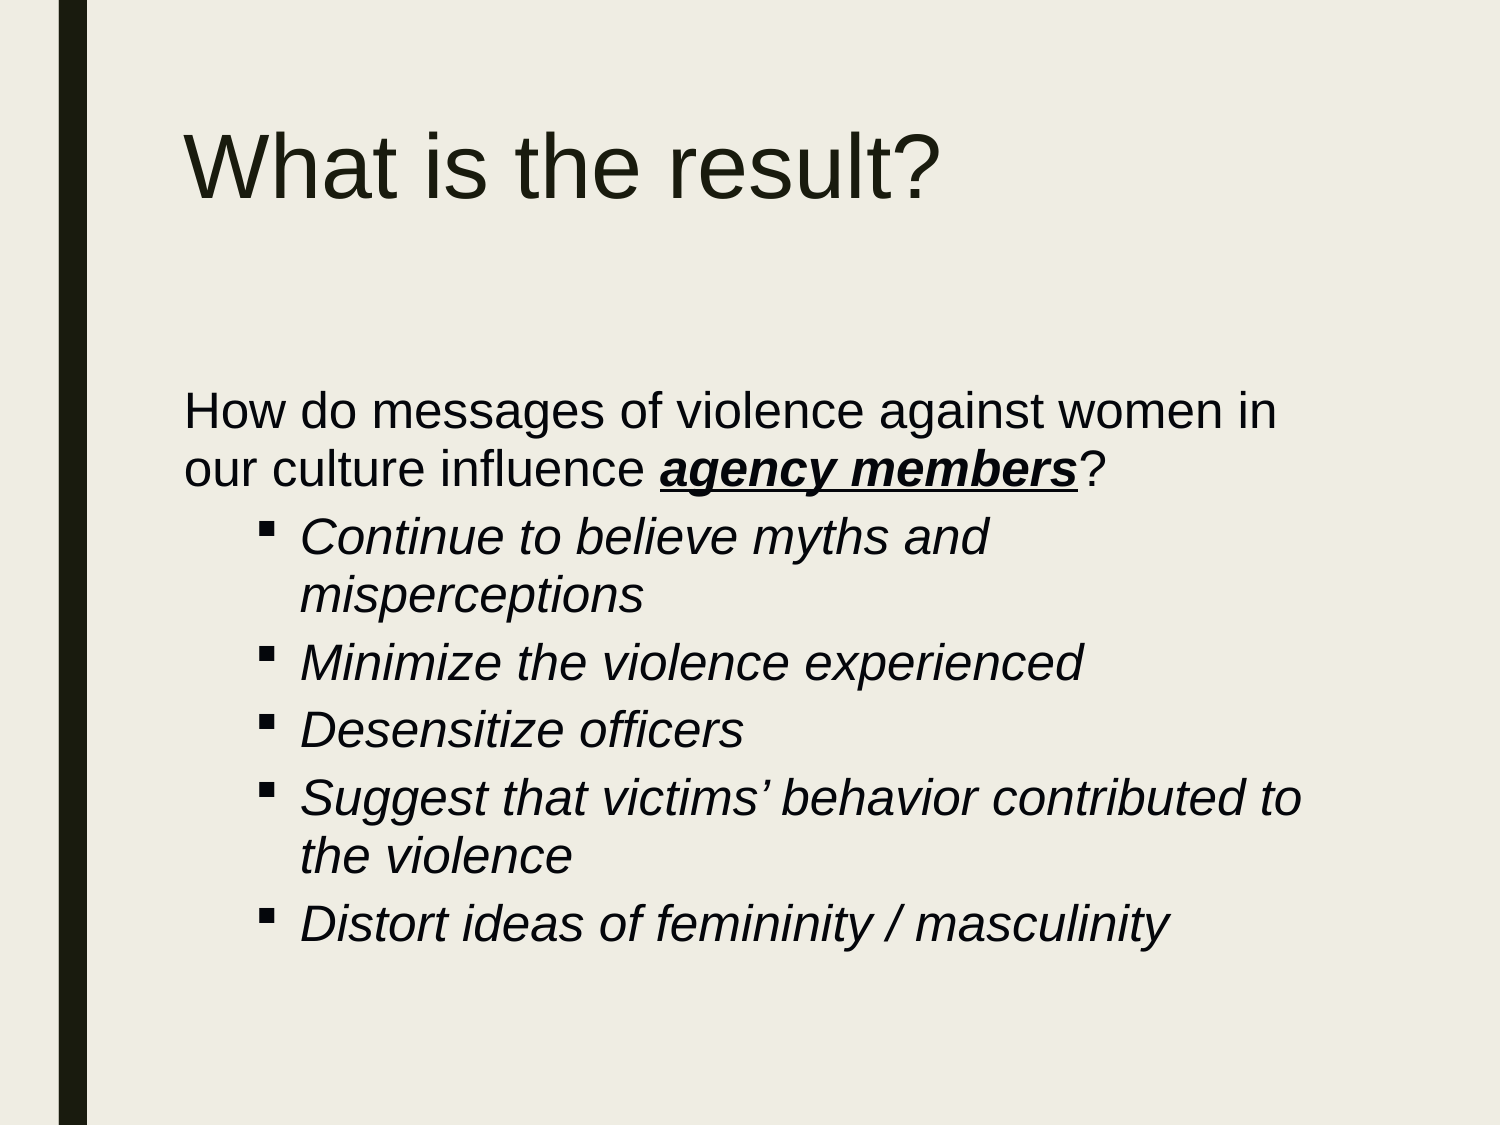

# What is the result?
How do messages of violence against women in our culture influence agency members?
Continue to believe myths and misperceptions
Minimize the violence experienced
Desensitize officers
Suggest that victims’ behavior contributed to the violence
Distort ideas of femininity / masculinity